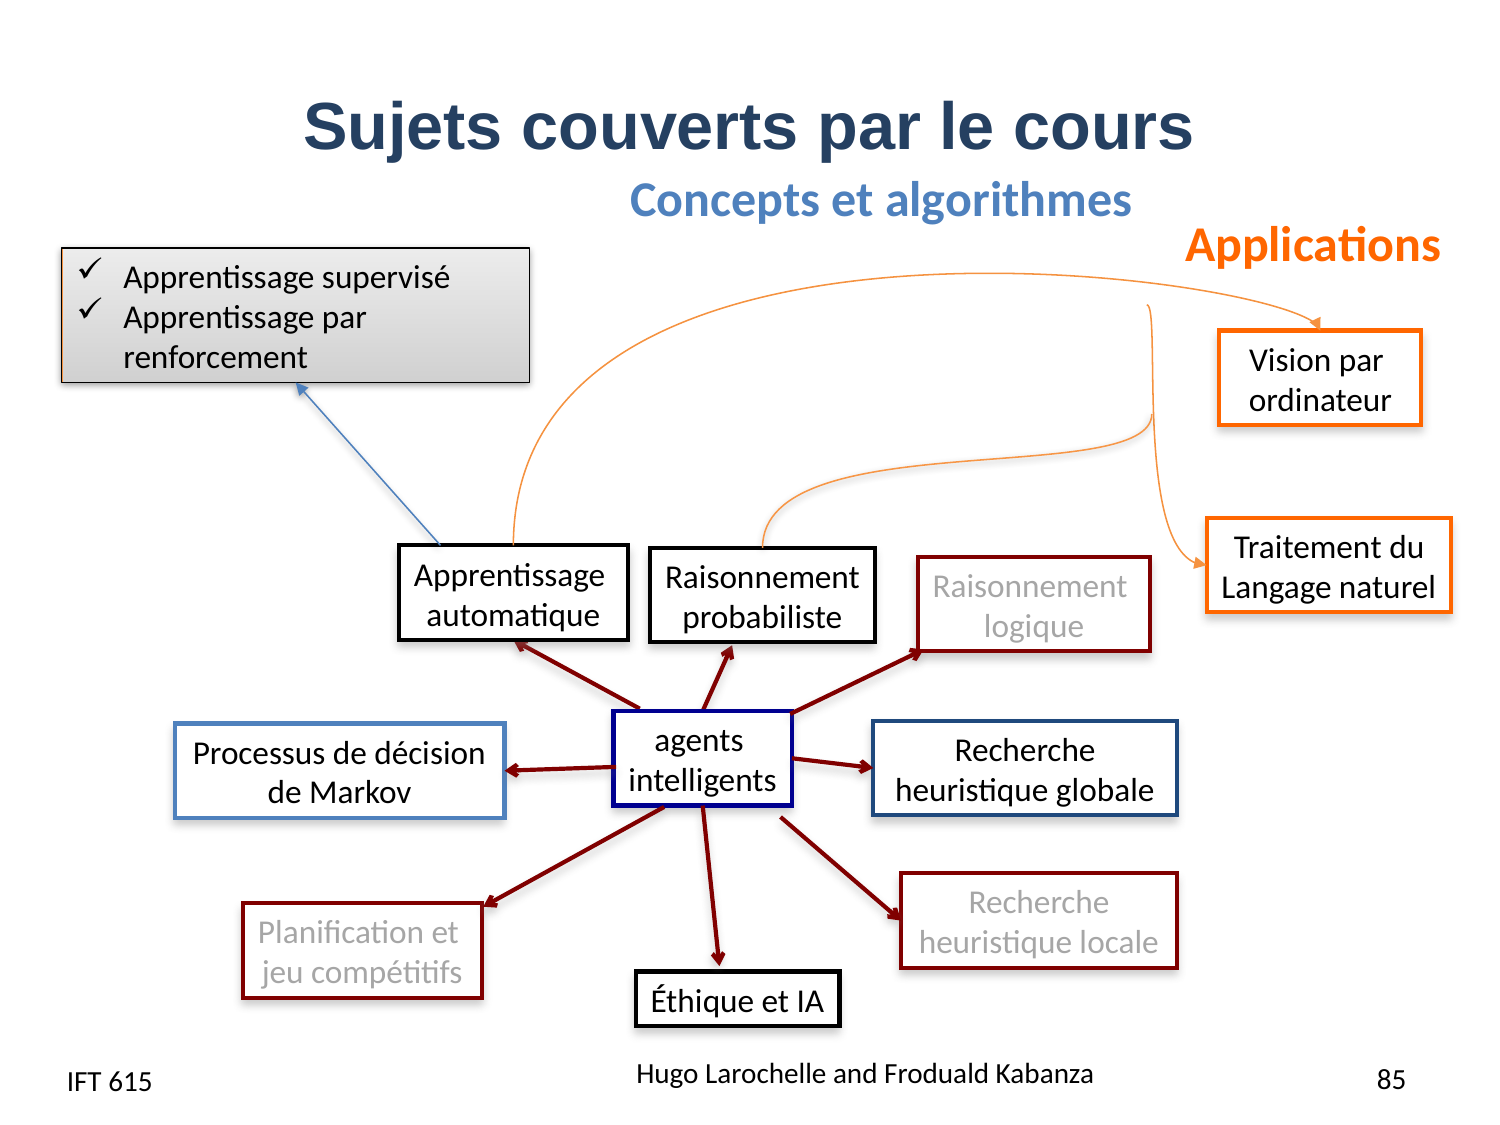

# Sujets couverts par le cours
Concepts et algorithmes
Applications
Apprentissage supervisé
Apprentissage par renforcement
Vision par
ordinateur
Traitement du
Langage naturel
Apprentissage
automatique
Raisonnement
probabiliste
Raisonnement
logique
agents
intelligents
Recherche heuristique globale
Processus de décision
de Markov
Recherche heuristique locale
Planification et
jeu compétitifs
Éthique et IA
Hugo Larochelle and Froduald Kabanza
IFT 615
85